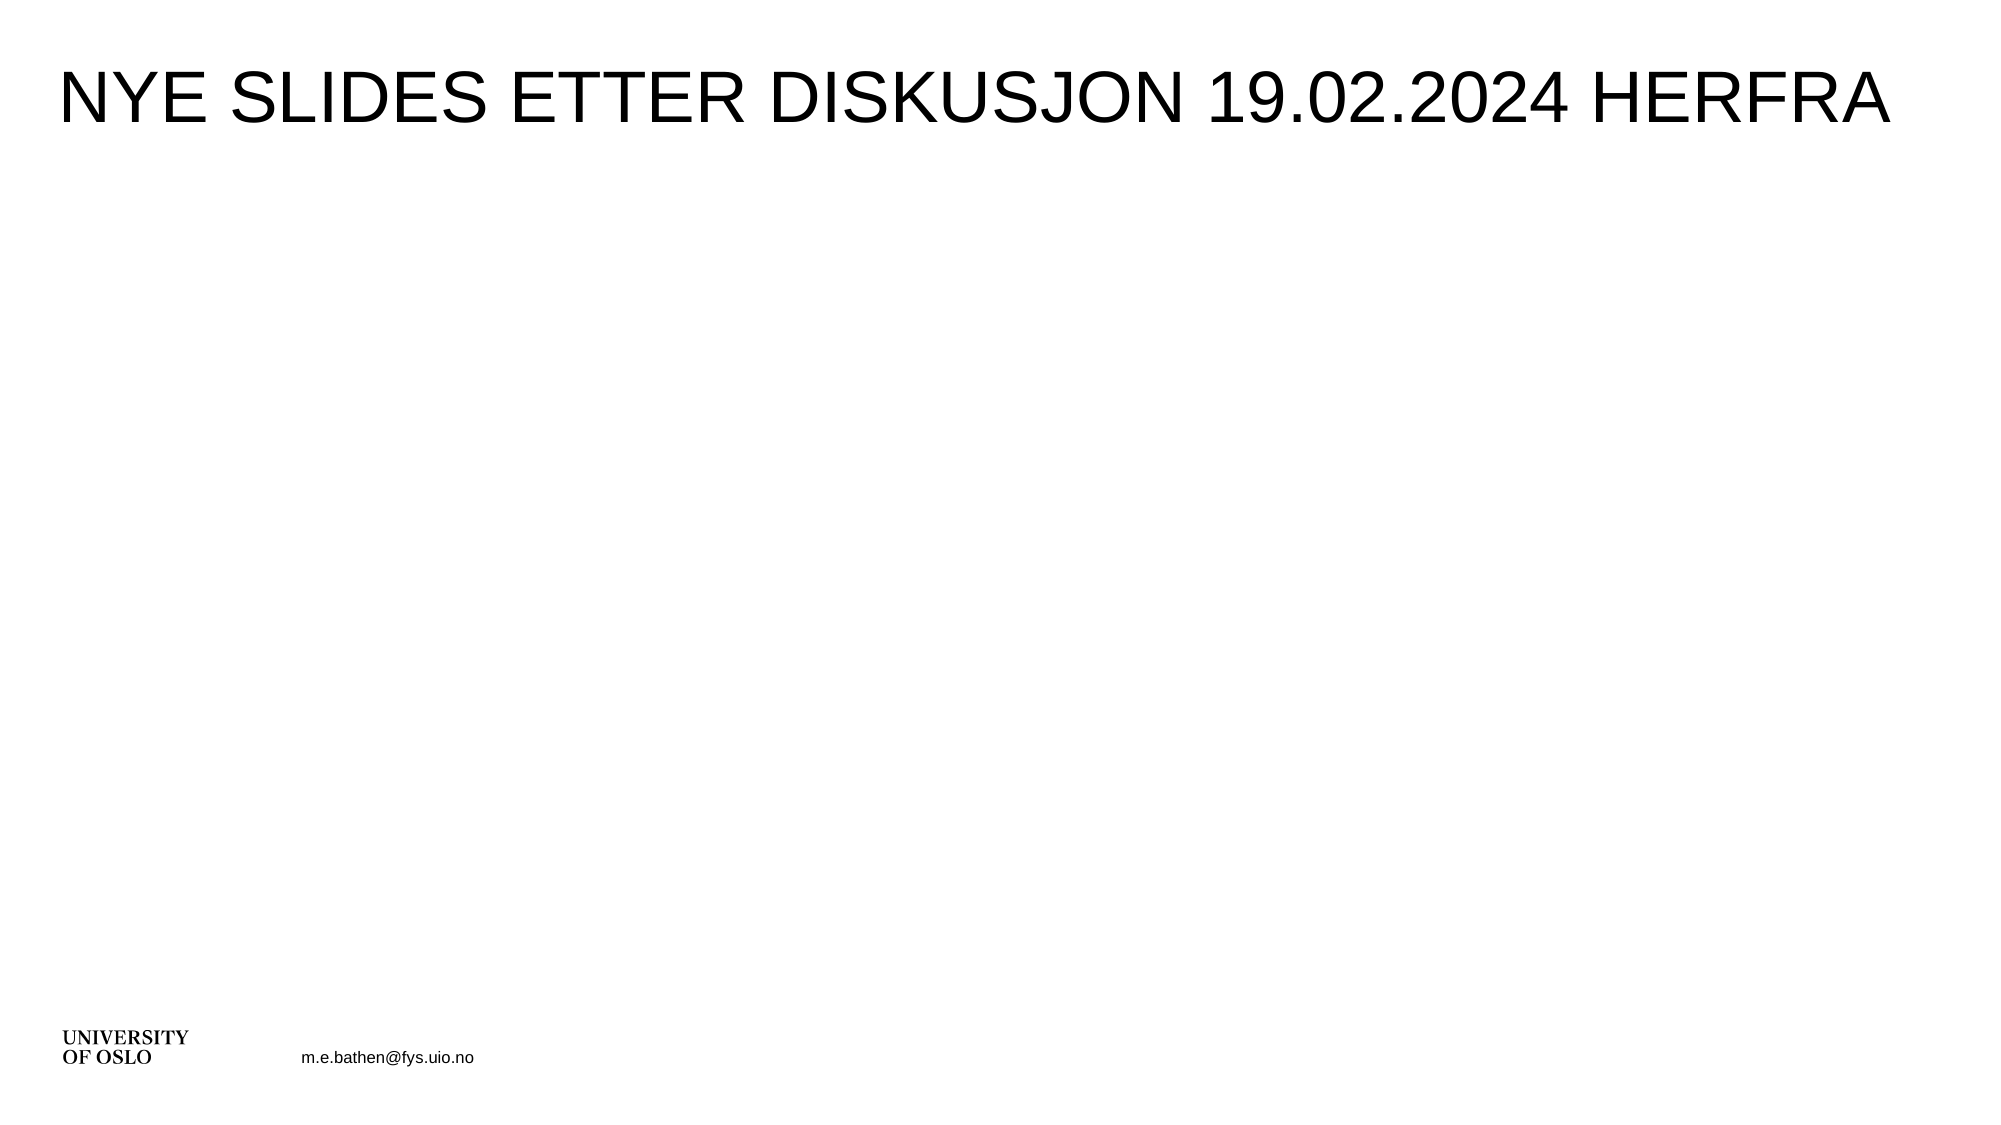

# NYE SLIDES ETTER DISKUSJON 19.02.2024 HERFRA

m.e.bathen@fys.uio.no